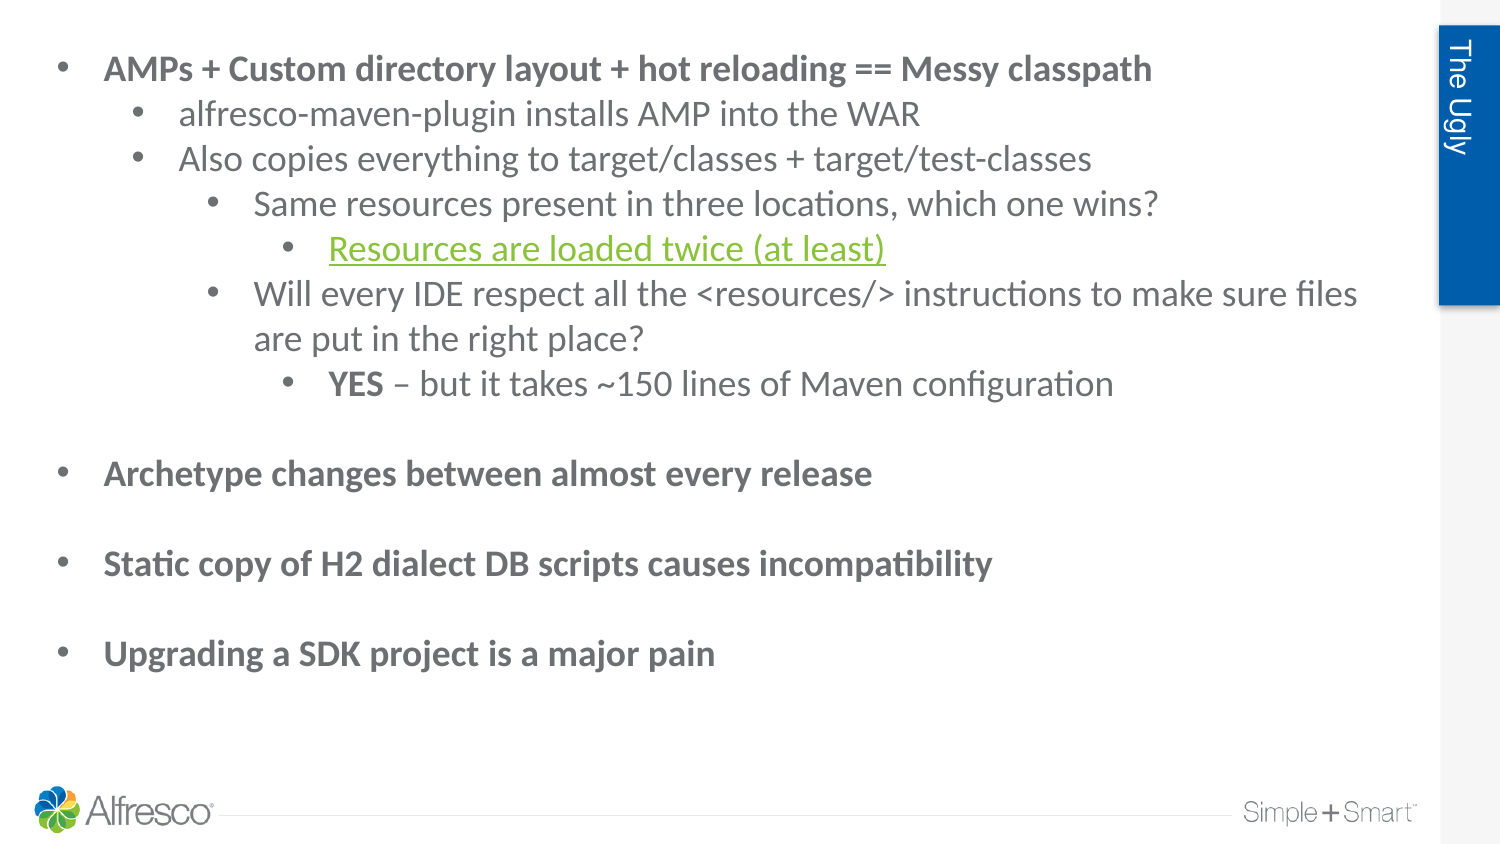

The Ugly
AMPs + Custom directory layout + hot reloading == Messy classpath
alfresco-maven-plugin installs AMP into the WAR
Also copies everything to target/classes + target/test-classes
Same resources present in three locations, which one wins?
Resources are loaded twice (at least)
Will every IDE respect all the <resources/> instructions to make sure files are put in the right place?
YES – but it takes ~150 lines of Maven configuration

Archetype changes between almost every release
Static copy of H2 dialect DB scripts causes incompatibility
Upgrading a SDK project is a major pain